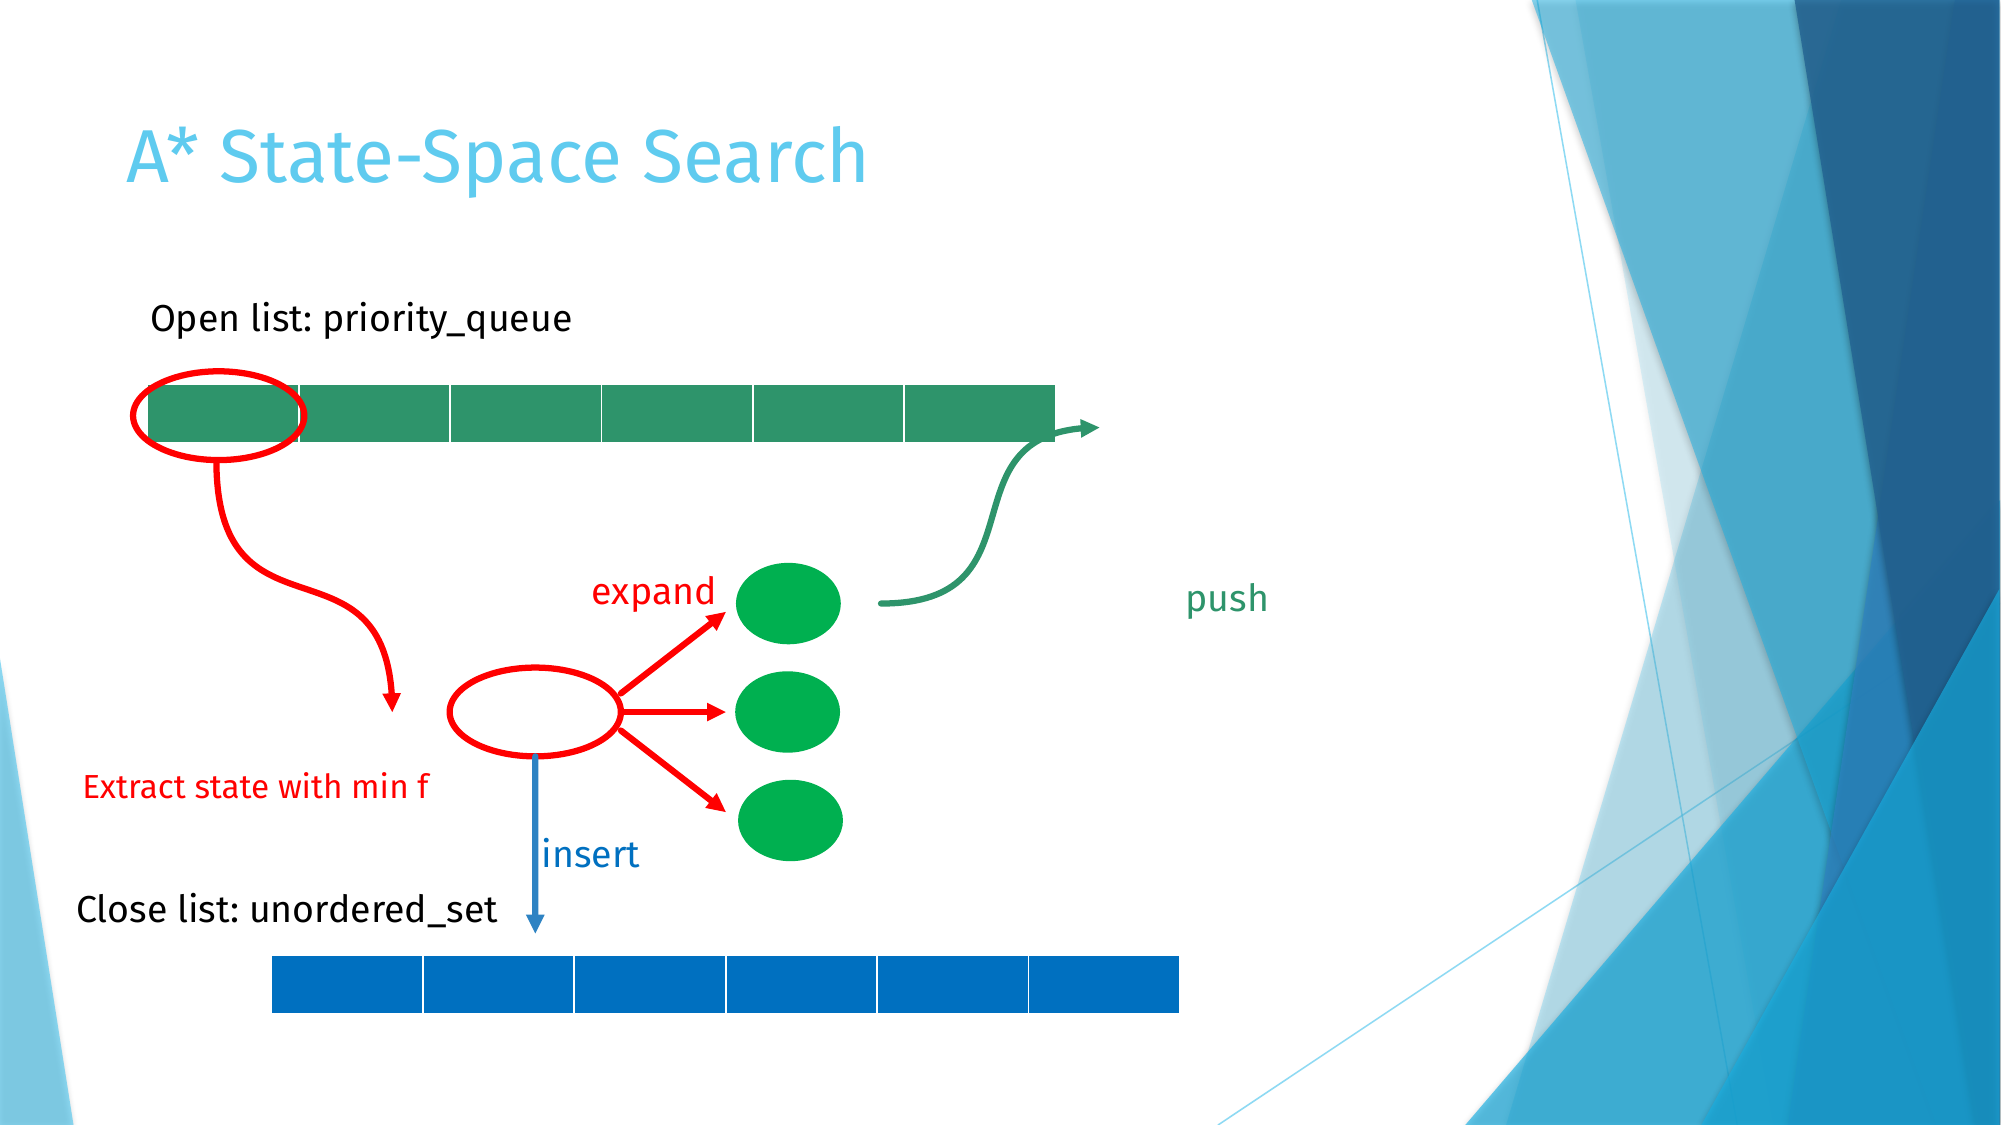

# A* State-Space Search
Open list: priority_queue

|  |  |  |  |  |  |
| --- | --- | --- | --- | --- | --- |
expand

push

Extract state with min f

insert
Close list: unordered_set
|  |  |  |  |  |  |
| --- | --- | --- | --- | --- | --- |